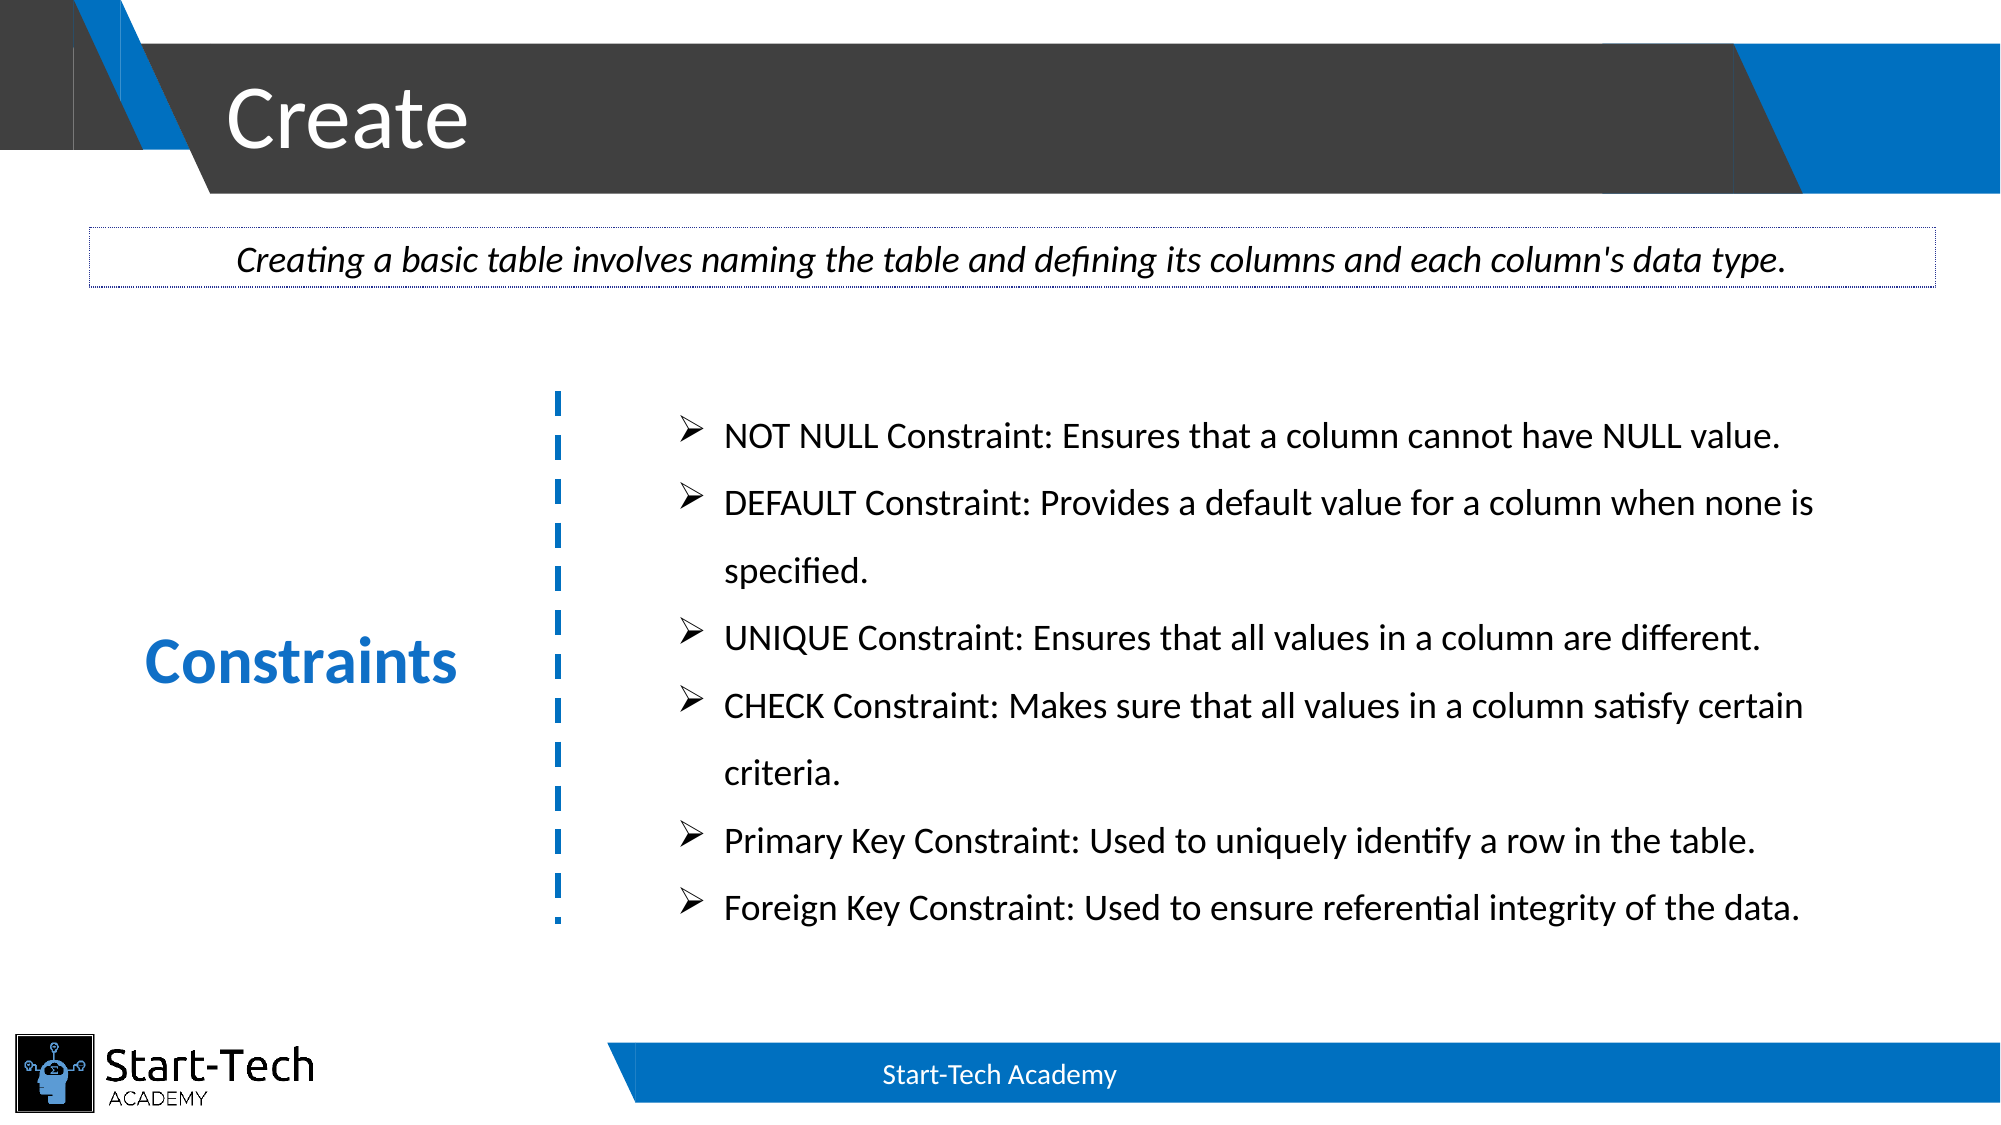

# Create
Creating a basic table involves naming the table and defining its columns and each column's data type.
NOT NULL Constraint: Ensures that a column cannot have NULL value.
DEFAULT Constraint: Provides a default value for a column when none is specified.
UNIQUE Constraint: Ensures that all values in a column are different.
CHECK Constraint: Makes sure that all values in a column satisfy certain criteria.
Primary Key Constraint: Used to uniquely identify a row in the table.
Foreign Key Constraint: Used to ensure referential integrity of the data.
Constraints
Start-Tech Academy